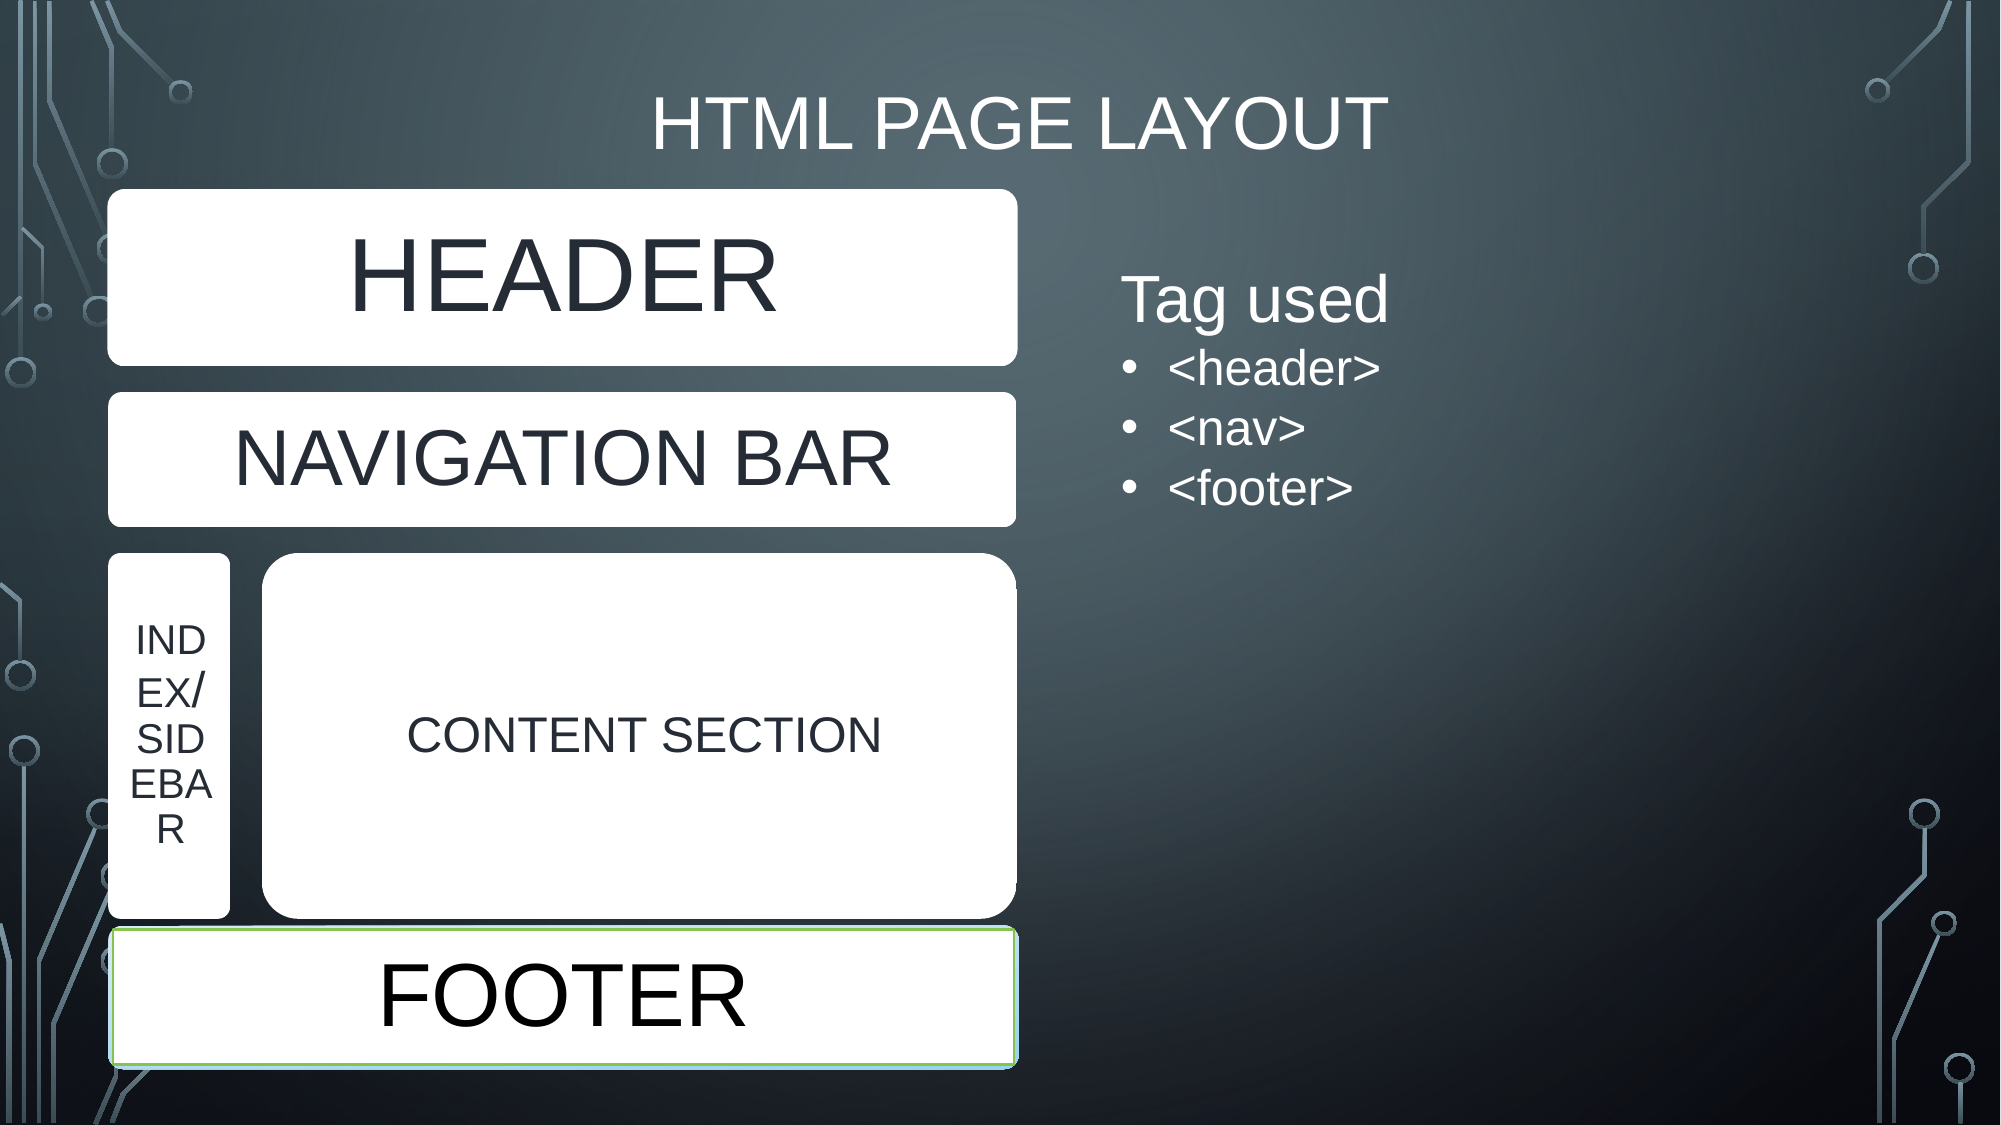

# HTML PAGE LAYOUT
HEADER
NAVIGATION BAR
INDEX/SIDEBAR
CONTENT SECTION
Tag used
<header>
<nav>
<footer>

FOOTER